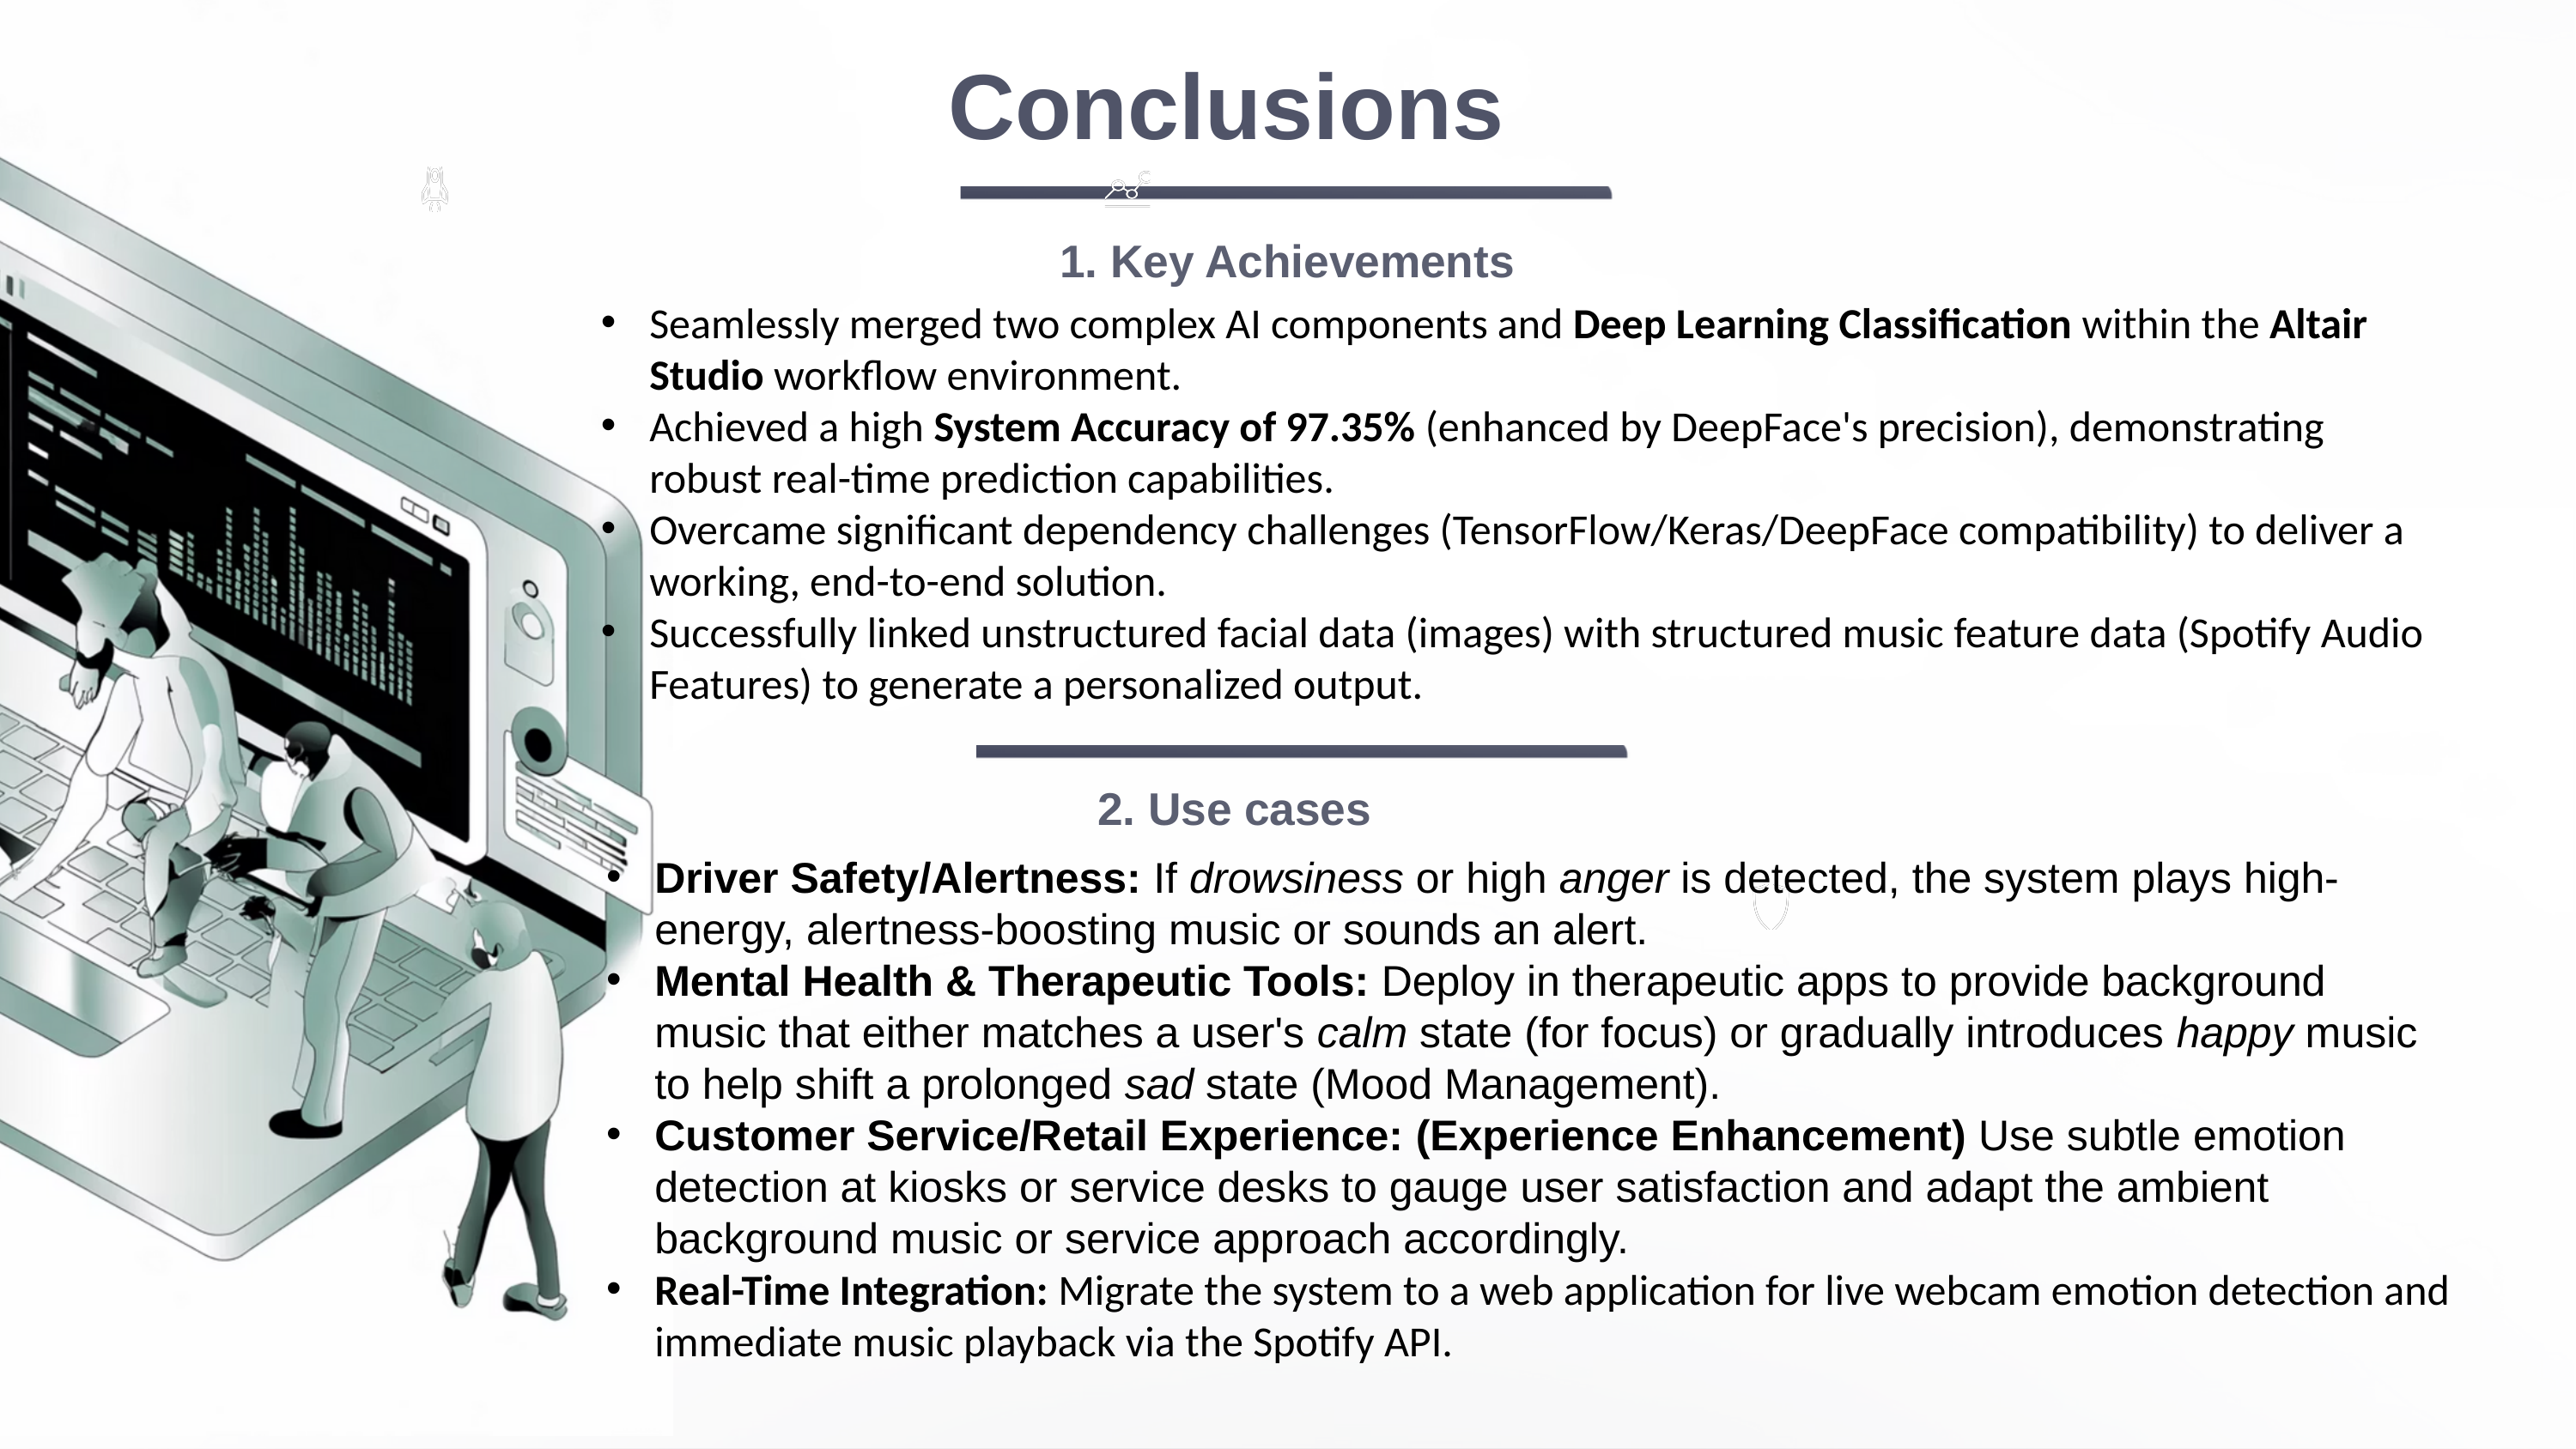

Conclusions

1. Key Achievements
Seamlessly merged two complex AI components and Deep Learning Classification within the Altair Studio workflow environment.
Achieved a high System Accuracy of 97.35% (enhanced by DeepFace's precision), demonstrating robust real-time prediction capabilities.
Overcame significant dependency challenges (TensorFlow/Keras/DeepFace compatibility) to deliver a working, end-to-end solution.
Successfully linked unstructured facial data (images) with structured music feature data (Spotify Audio Features) to generate a personalized output.

2. Use cases
Driver Safety/Alertness: If drowsiness or high anger is detected, the system plays high-energy, alertness-boosting music or sounds an alert.
Mental Health & Therapeutic Tools: Deploy in therapeutic apps to provide background music that either matches a user's calm state (for focus) or gradually introduces happy music to help shift a prolonged sad state (Mood Management).
Customer Service/Retail Experience: (Experience Enhancement) Use subtle emotion detection at kiosks or service desks to gauge user satisfaction and adapt the ambient background music or service approach accordingly.
Real-Time Integration: Migrate the system to a web application for live webcam emotion detection and immediate music playback via the Spotify API.